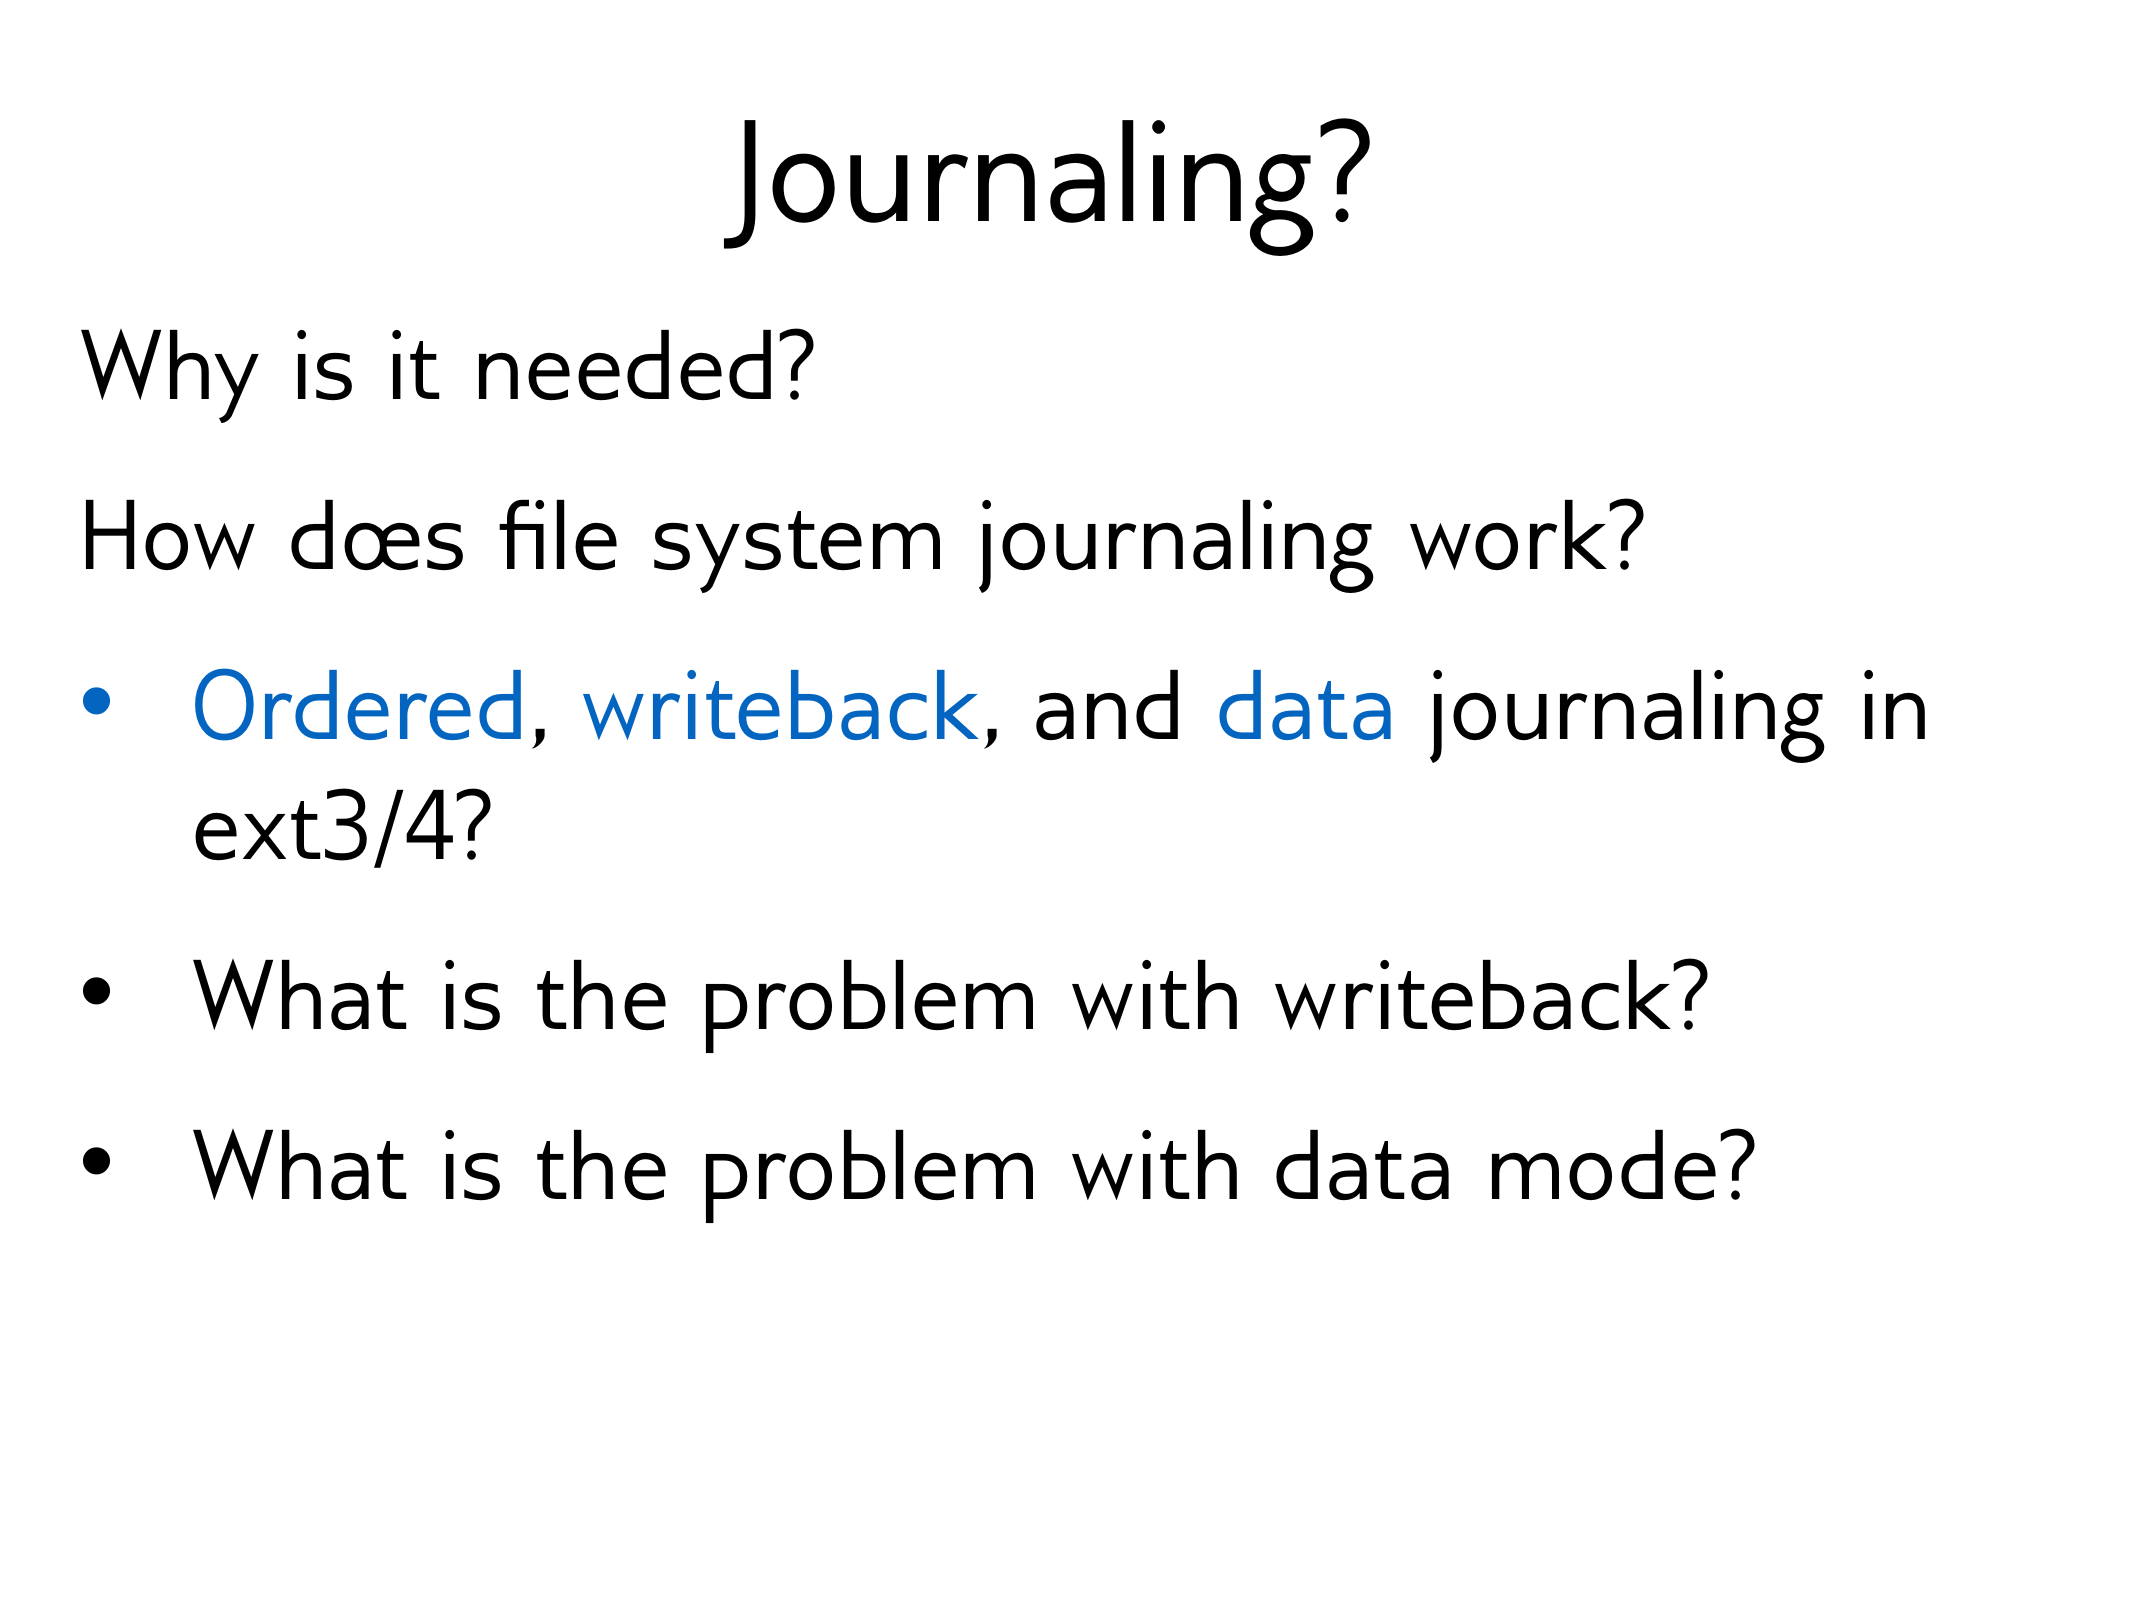

# Journaling?
Why is it needed?
How does file system journaling work?
Ordered, writeback, and data journaling in ext3/4?
What is the problem with writeback?
What is the problem with data mode?